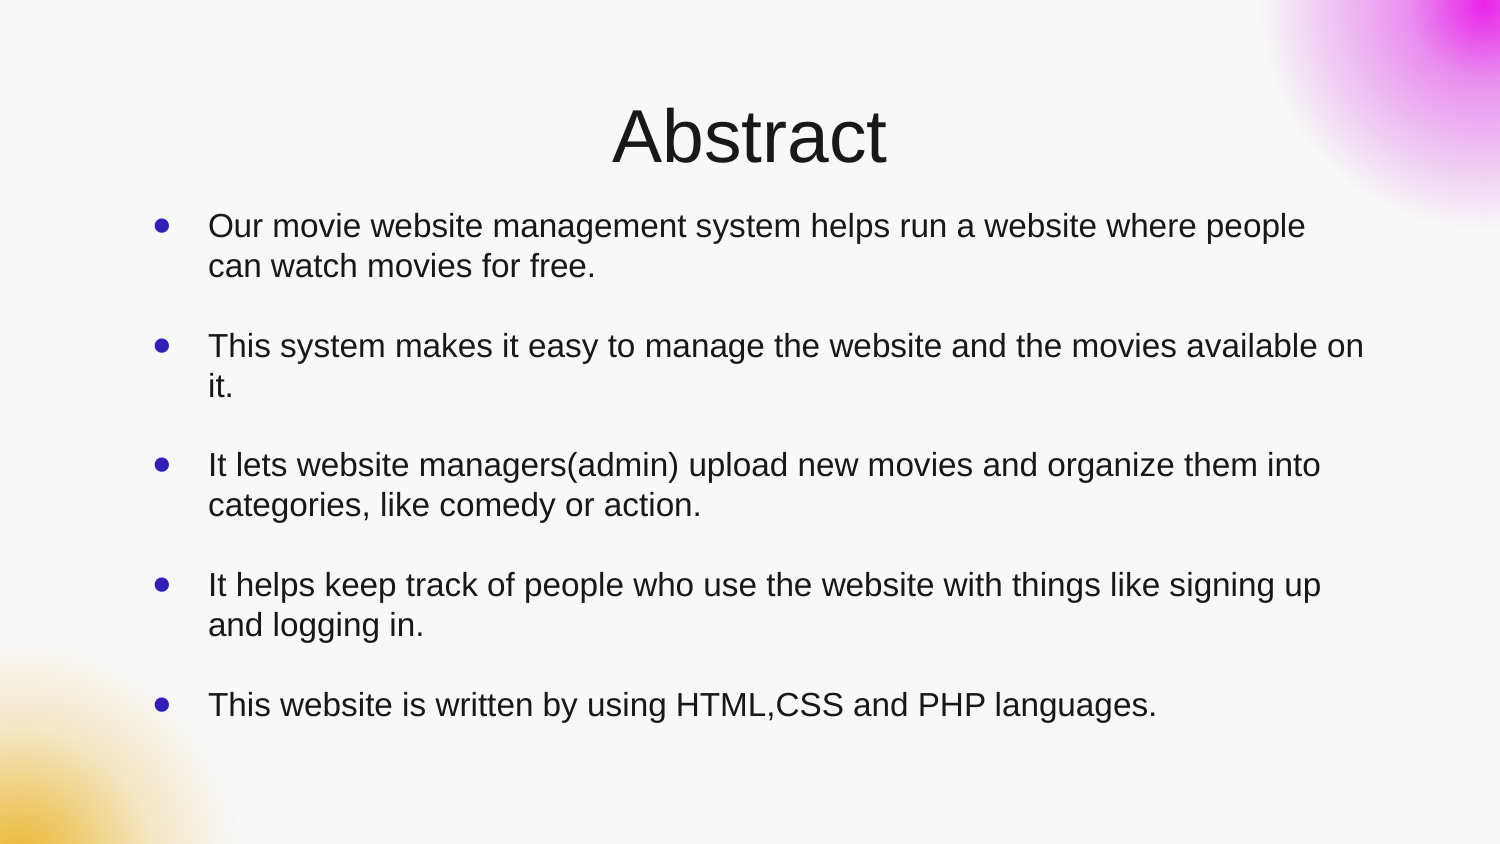

# Abstract
Our movie website management system helps run a website where people can watch movies for free.

This system makes it easy to manage the website and the movies available on it.

It lets website managers(admin) upload new movies and organize them into categories, like comedy or action.

It helps keep track of people who use the website with things like signing up and logging in.

This website is written by using HTML,CSS and PHP languages.